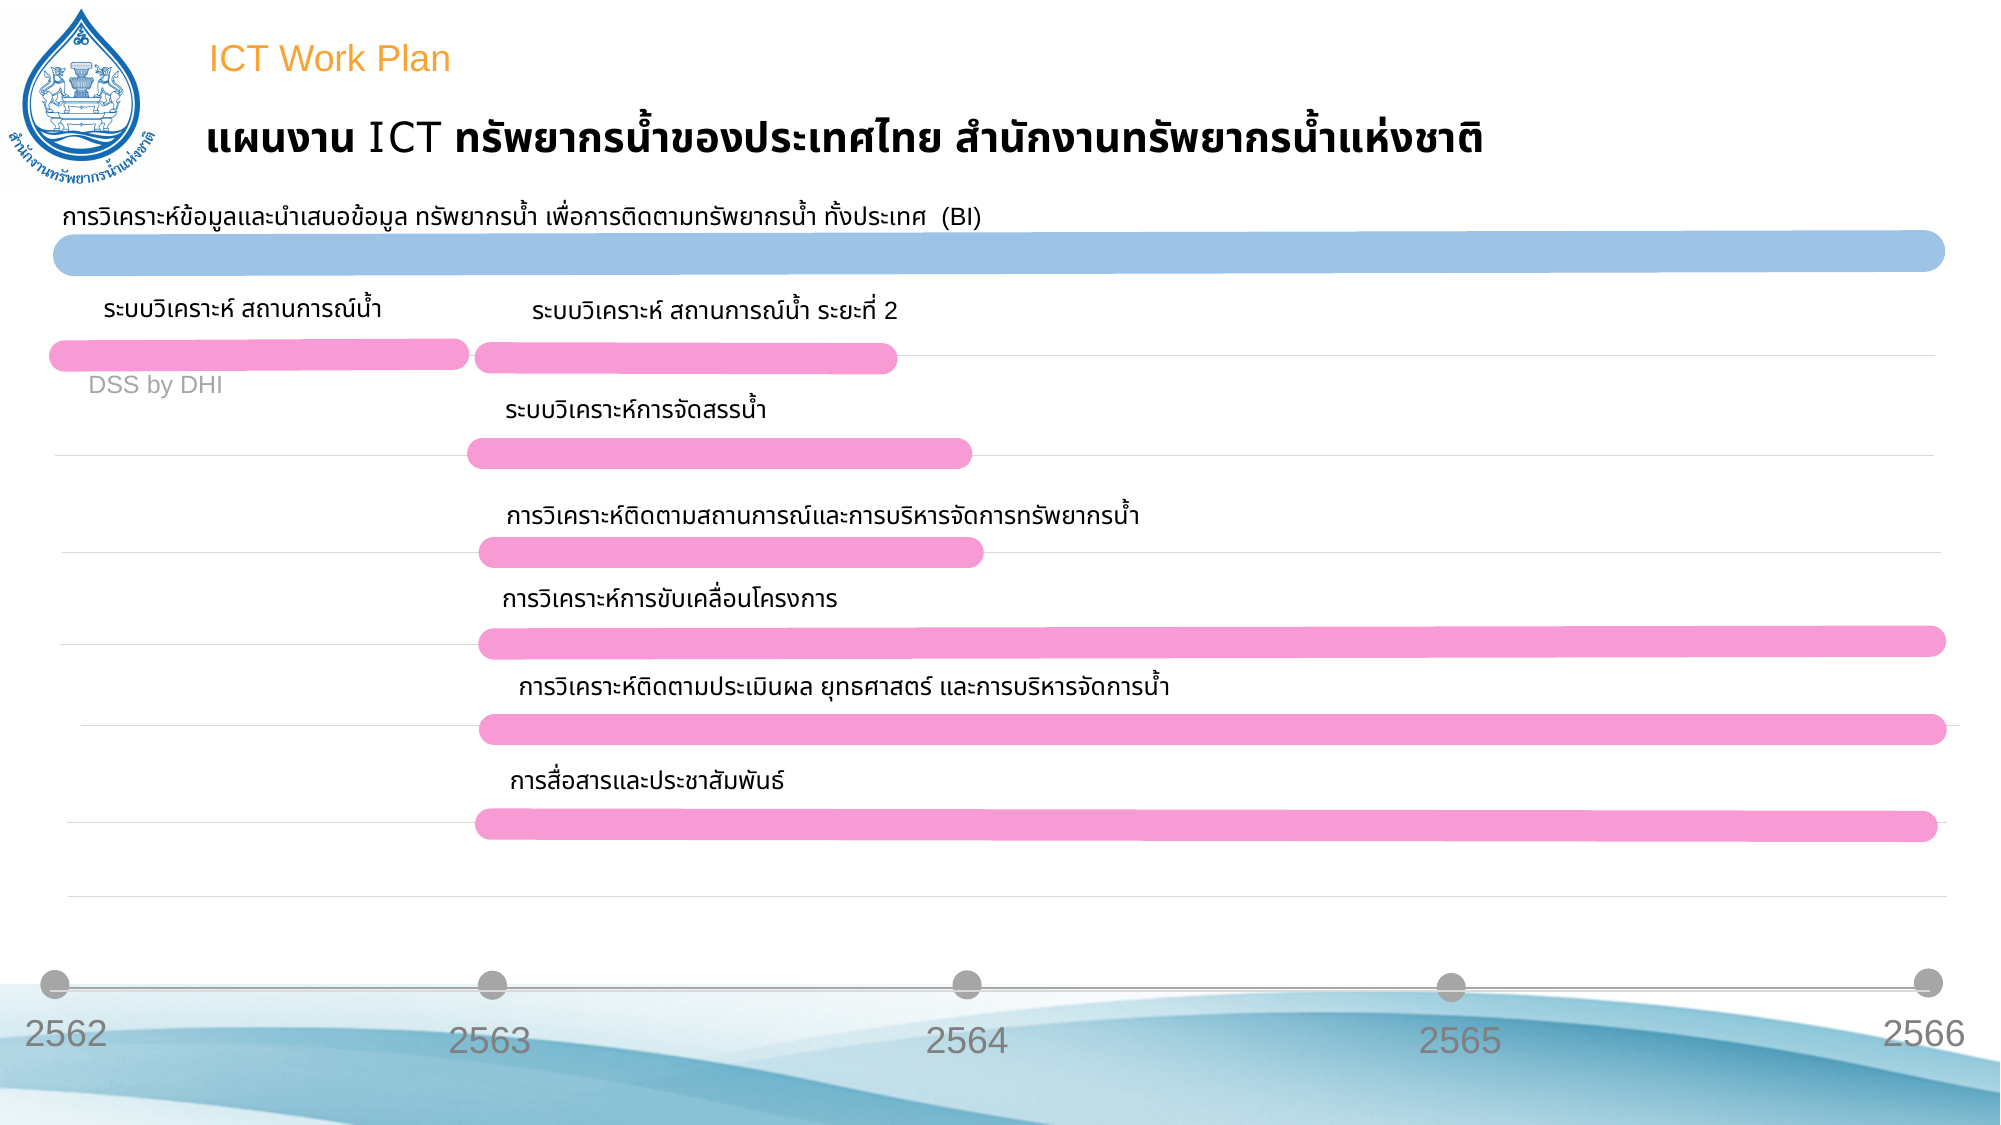

ICT Work Plan
# แผนงาน ICT ทรัพยากรน้ำของประเทศไทย สำนักงานทรัพยากรน้ำแห่งชาติ
การวิเคราะห์ข้อมูลและนำเสนอข้อมูล ทรัพยากรน้ำ เพื่อการติดตามทรัพยากรน้ำ ทั้งประเทศ  (BI)
ระบบวิเคราะห์ สถานการณ์น้ำ
ระบบวิเคราะห์ สถานการณ์น้ำ ระยะที่ 2
DSS by DHI
ระบบวิเคราะห์การจัดสรรน้ำ
การวิเคราะห์ติดตามสถานการณ์และการบริหารจัดการทรัพยากรน้ำ
การวิเคราะห์การขับเคลื่อนโครงการ
การวิเคราะห์ติดตามประเมินผล ยุทธศาสตร์ และการบริหารจัดการน้ำ
การสื่อสารและประชาสัมพันธ์

2562
2566
2563
2564
2565